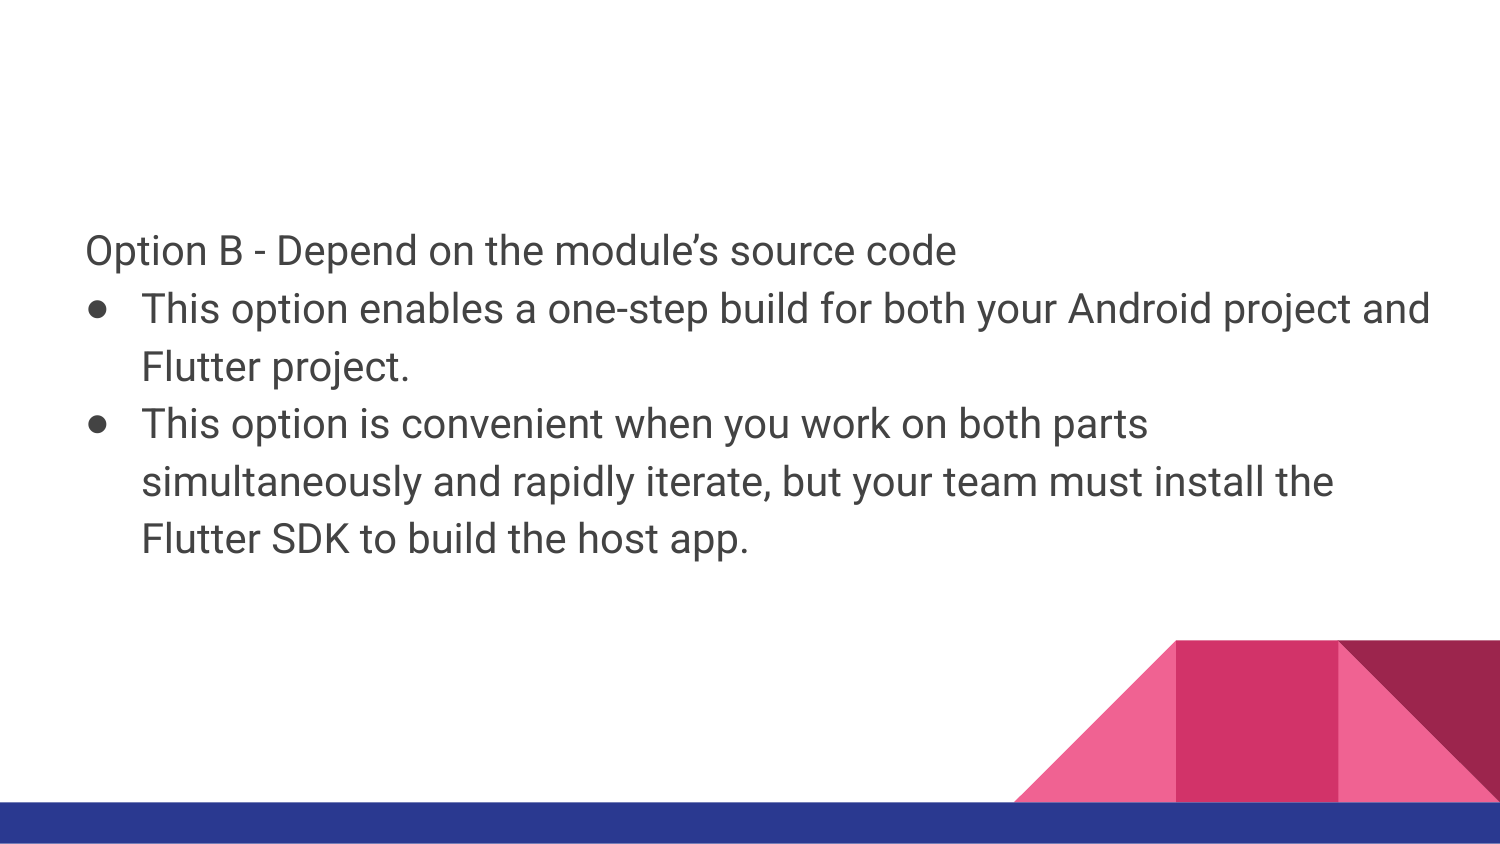

#
Option B - Depend on the module’s source code
This option enables a one-step build for both your Android project and Flutter project.
This option is convenient when you work on both parts simultaneously and rapidly iterate, but your team must install the Flutter SDK to build the host app.